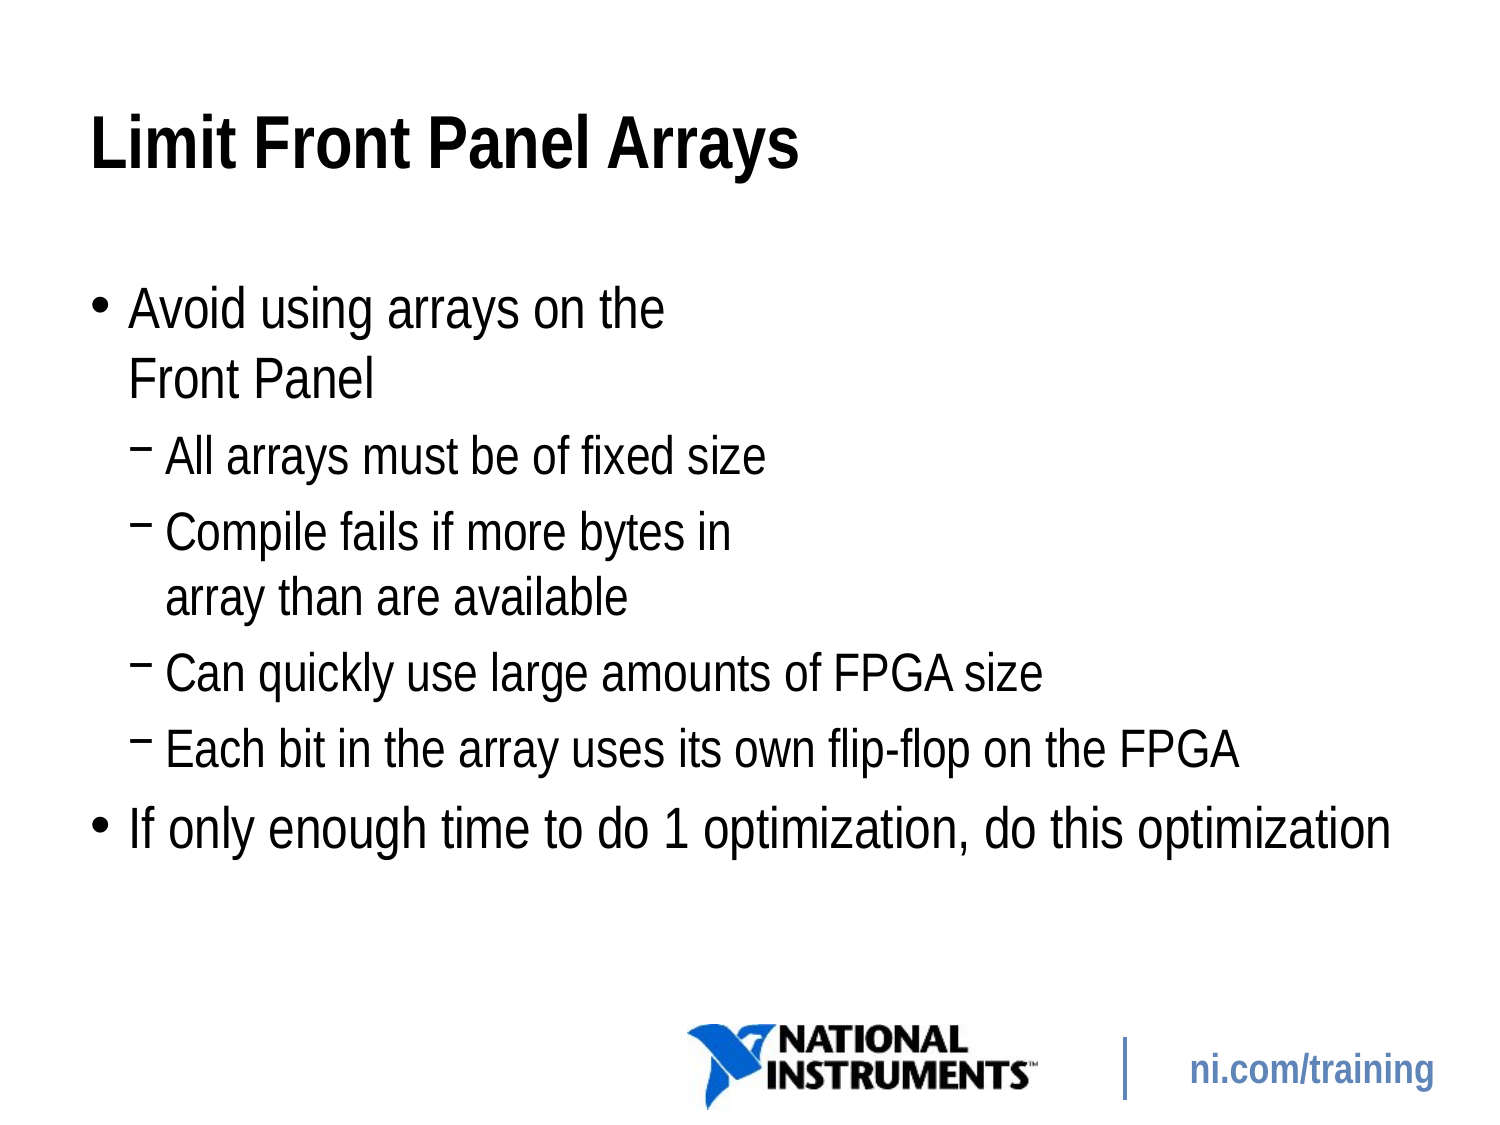

# Limit Front Panel Arrays
Avoid using arrays on the
Front Panel
All arrays must be of fixed size
Compile fails if more bytes in
array than are available
Can quickly use large amounts of FPGA size
Each bit in the array uses its own flip-flop on the FPGA
If only enough time to do 1 optimization, do this optimization